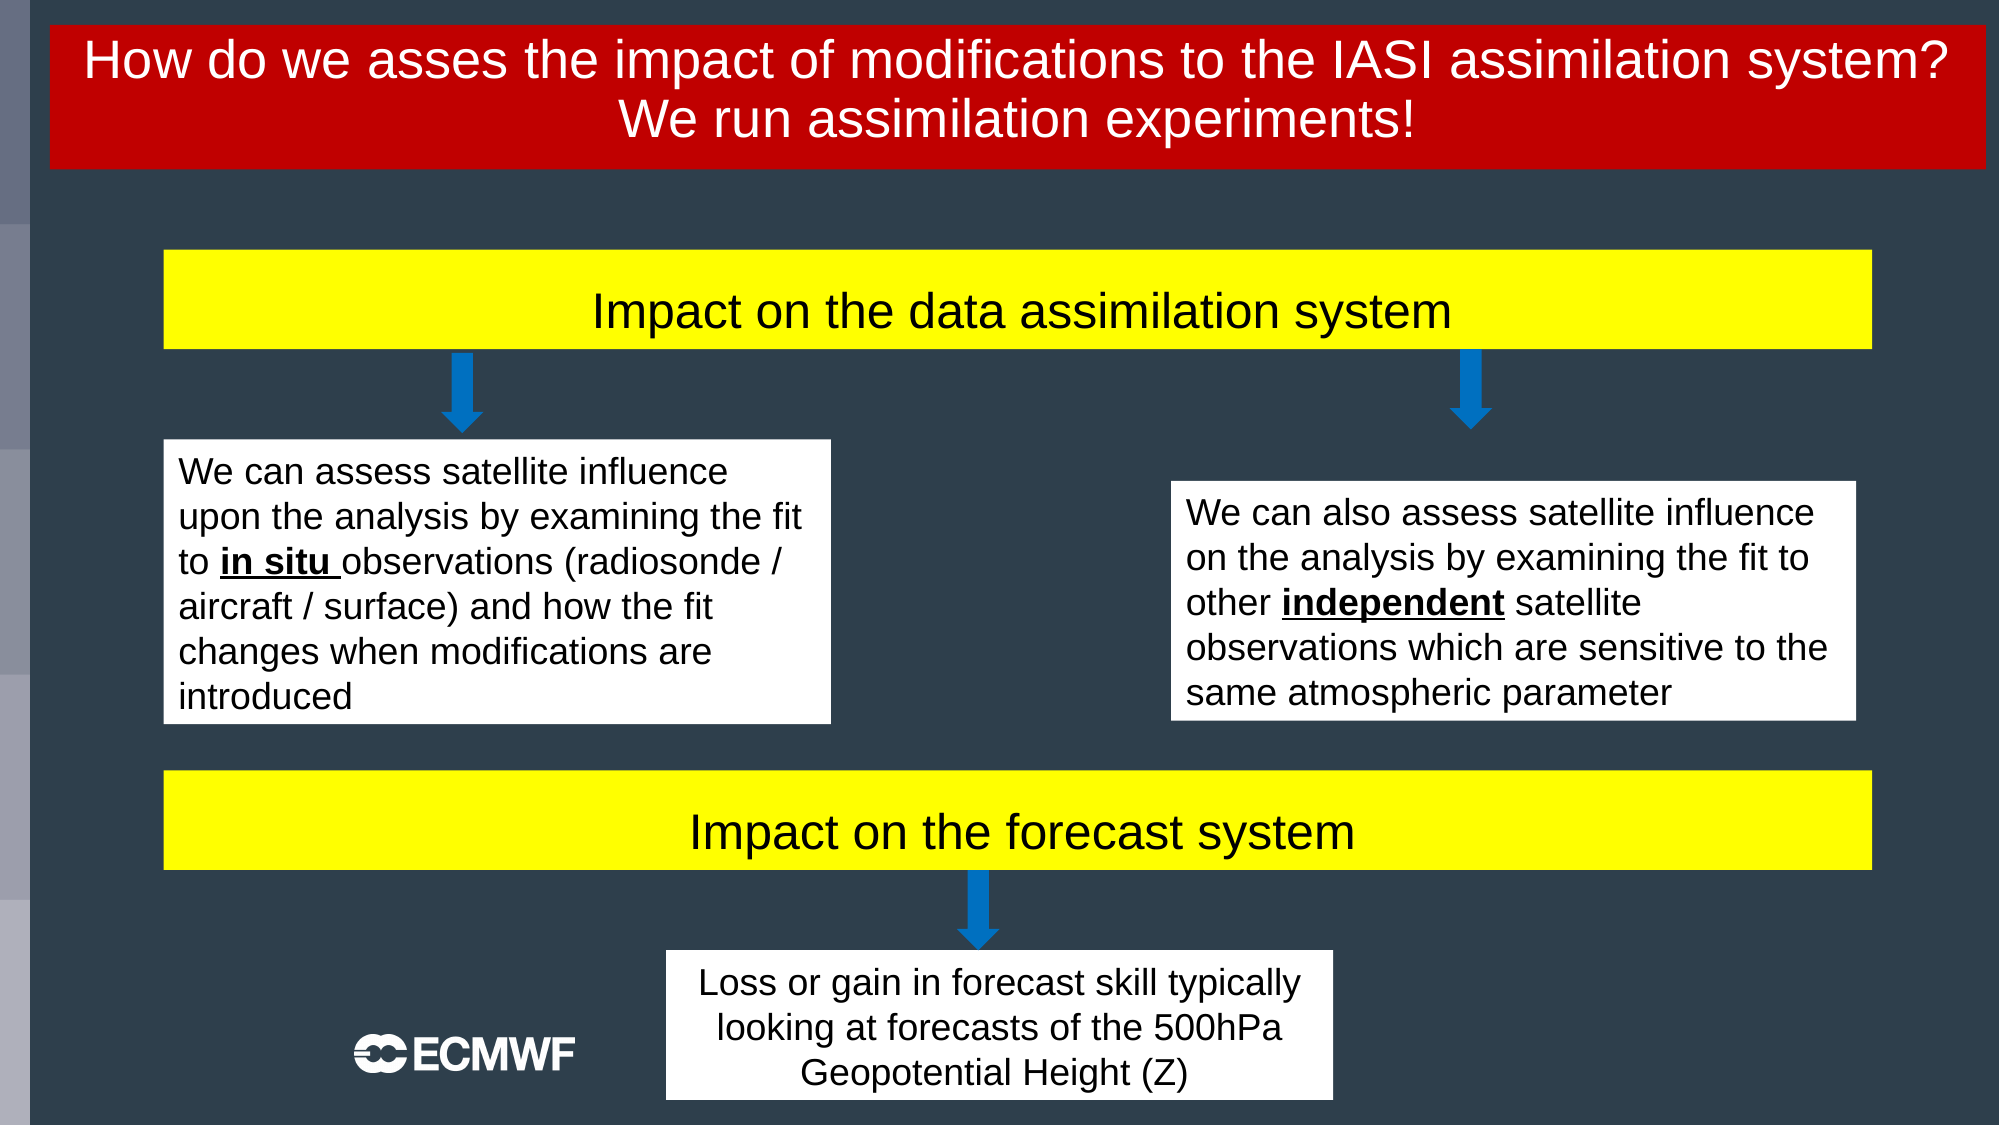

How do we asses the impact of modifications to the IASI assimilation system?
We run assimilation experiments!
 Impact on the data assimilation system

We can assess satellite influence upon the analysis by examining the fit to in situ observations (radiosonde / aircraft / surface) and how the fit changes when modifications are introduced
We can also assess satellite influence on the analysis by examining the fit to other independent satellite observations which are sensitive to the same atmospheric parameter
 Impact on the forecast system

Loss or gain in forecast skill typically looking at forecasts of the 500hPa Geopotential Height (Z)